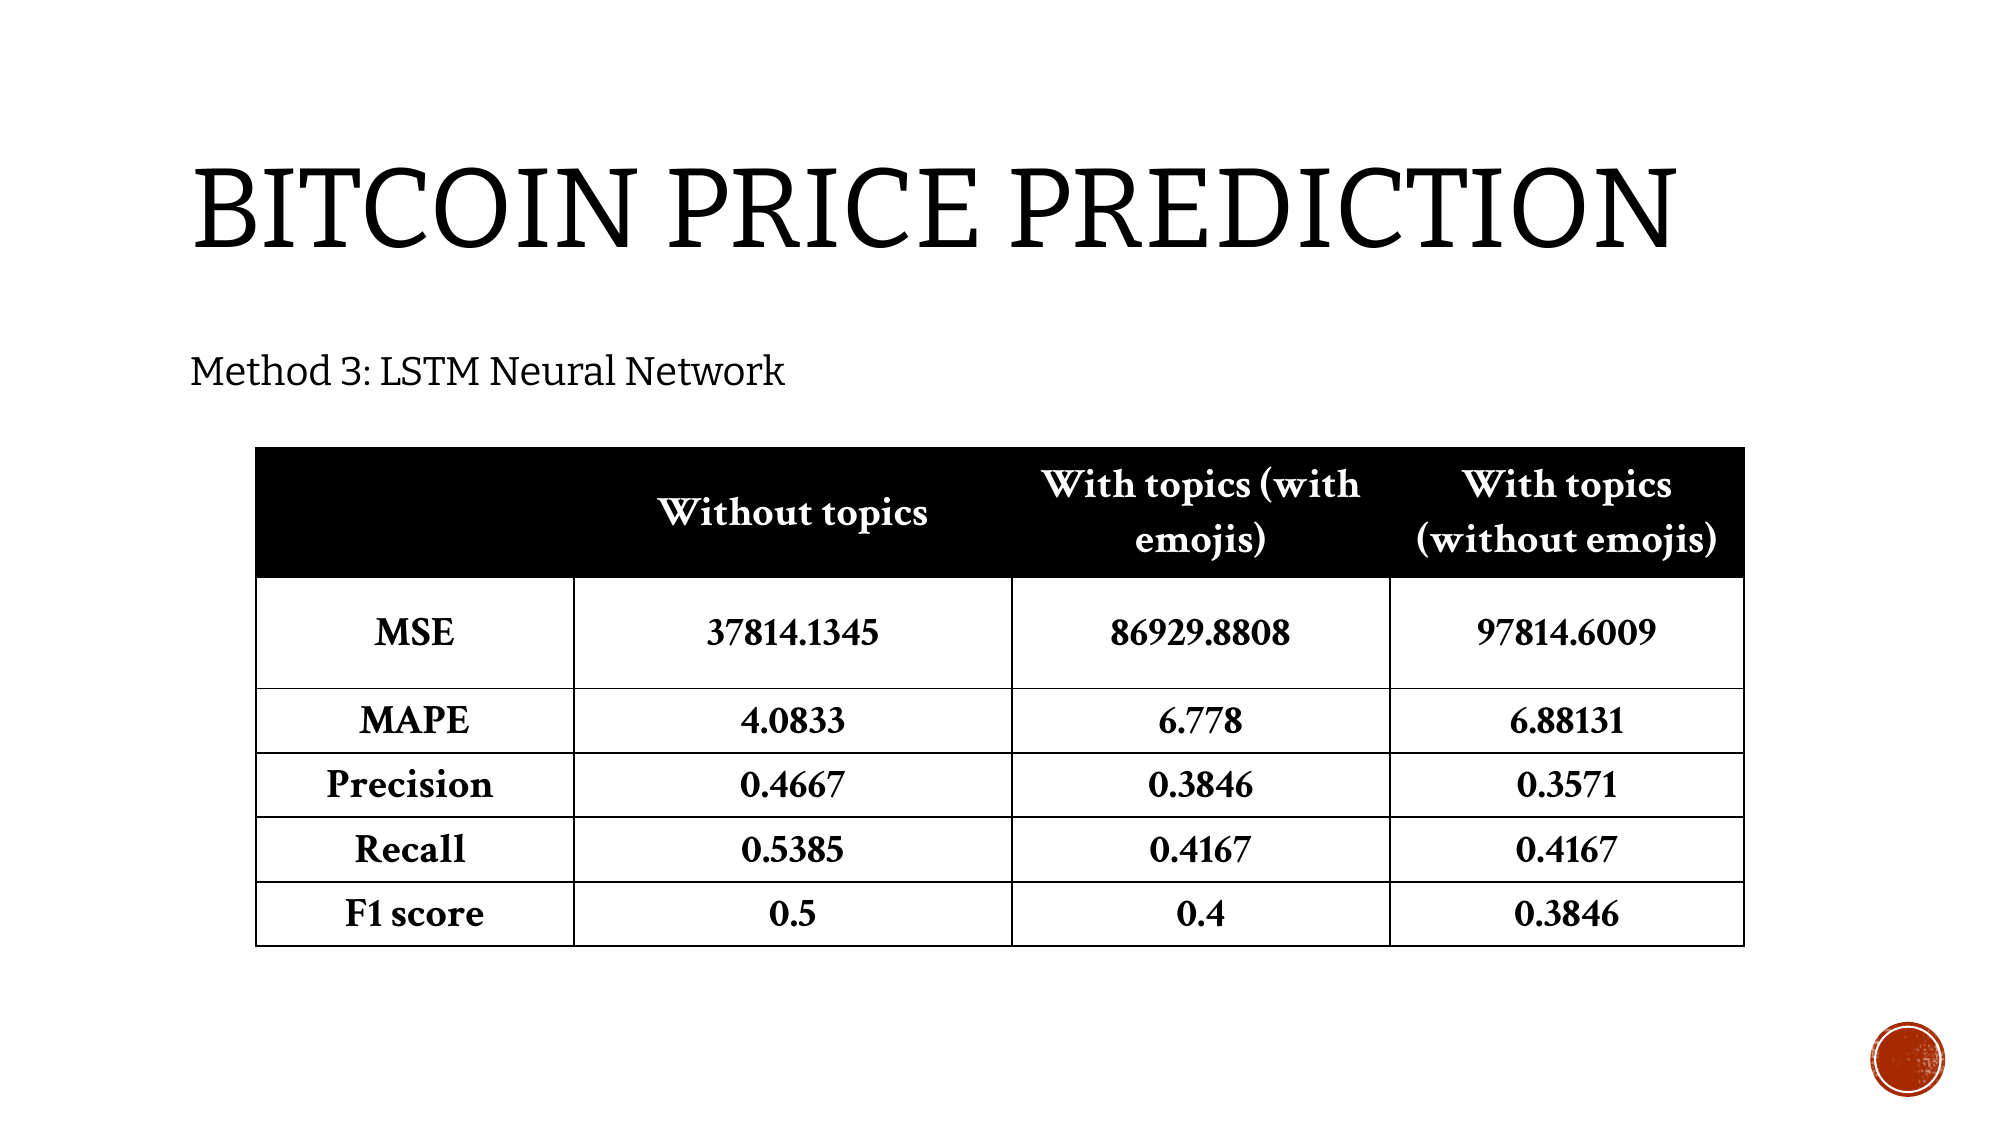

# Bitcoin PRICE Prediction
Method 3: LSTM Neural Network
|  | Without topics | With topics (with emojis) | With topics (without emojis) |
| --- | --- | --- | --- |
| MSE | 37814.1345 | 86929.8808 | 97814.6009 |
| MAPE | 4.0833 | 6.778 | 6.88131 |
| Precision | 0.4667 | 0.3846 | 0.3571 |
| Recall | 0.5385 | 0.4167 | 0.4167 |
| F1 score | 0.5 | 0.4 | 0.3846 |